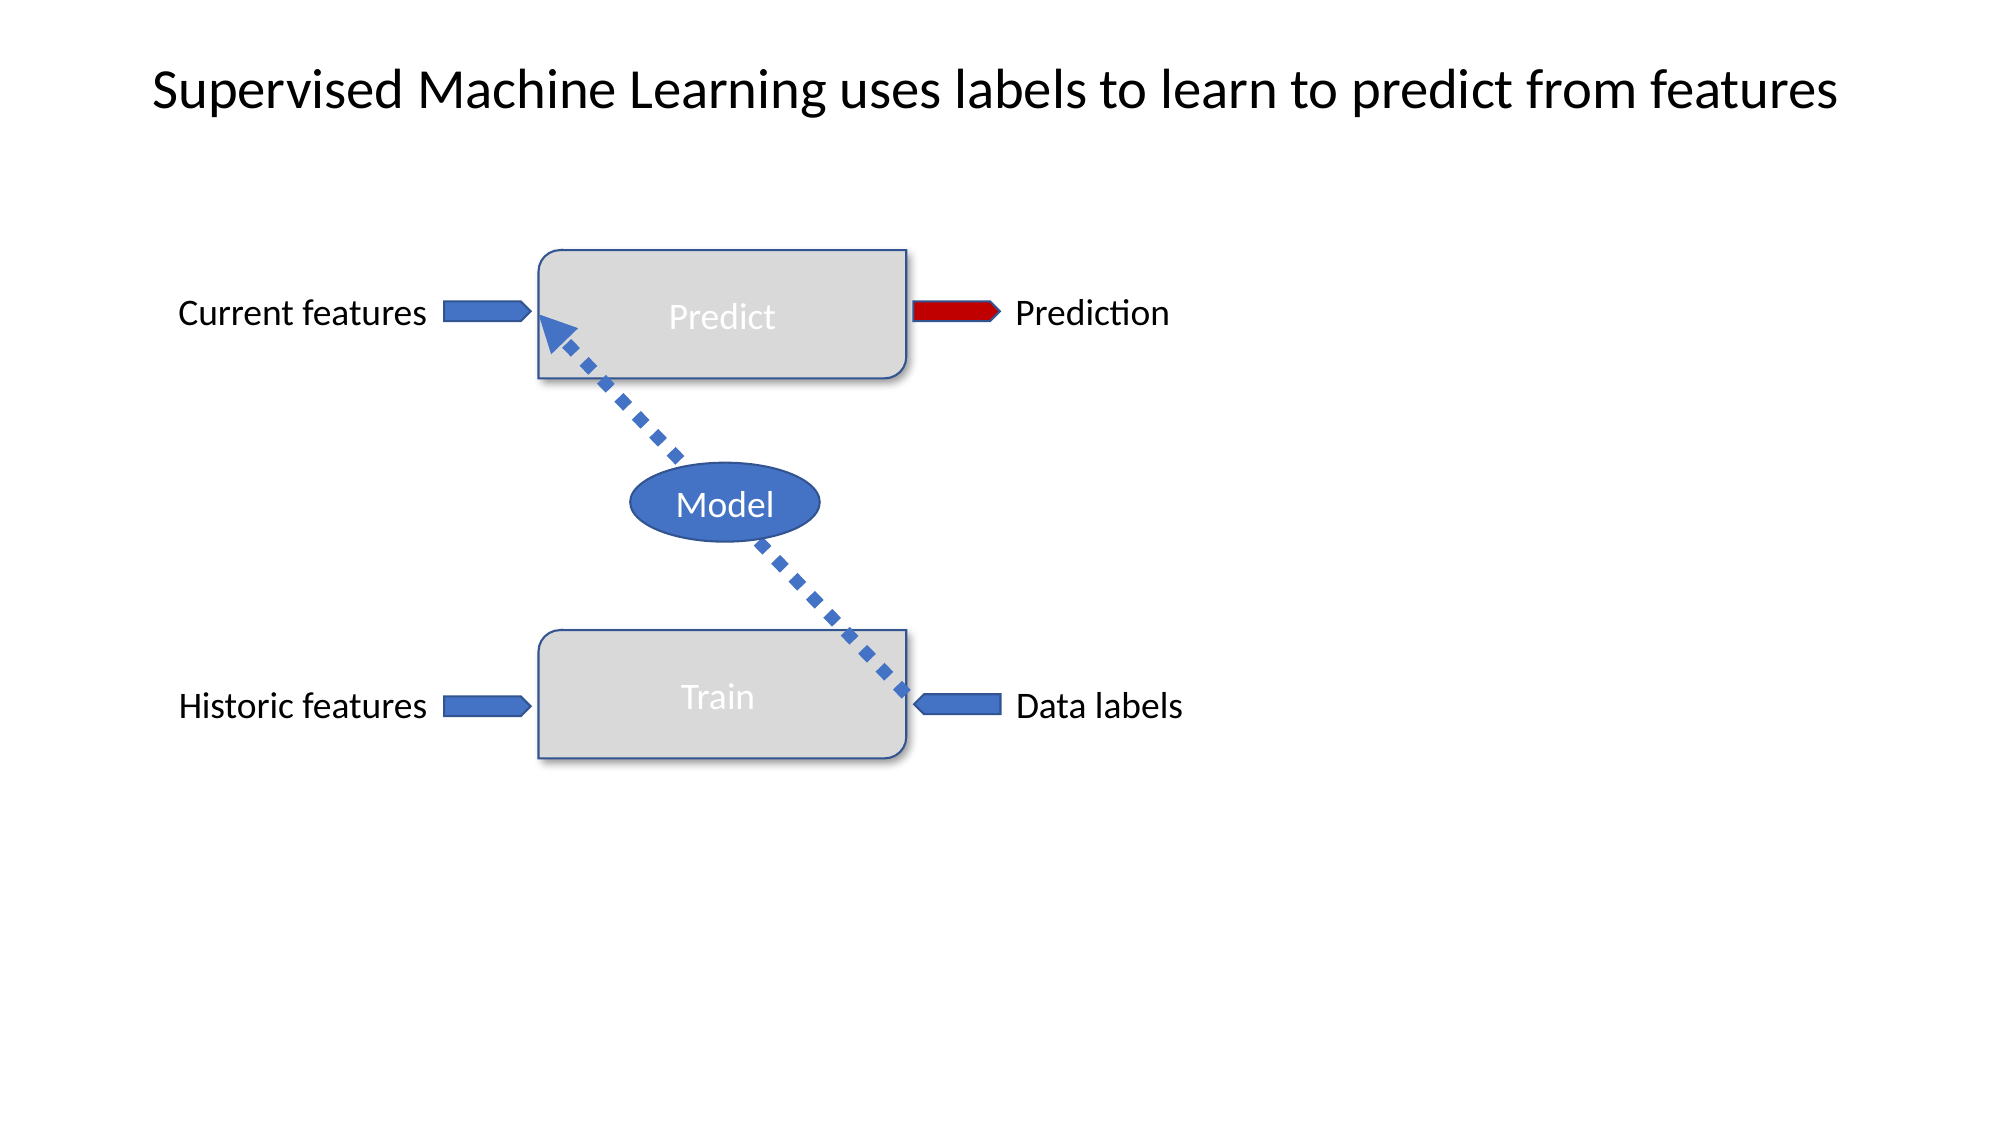

# Supervised Machine Learning uses labels to learn to predict from features
Predict
Current features
Prediction

Model
Train
Historic features
Data labels